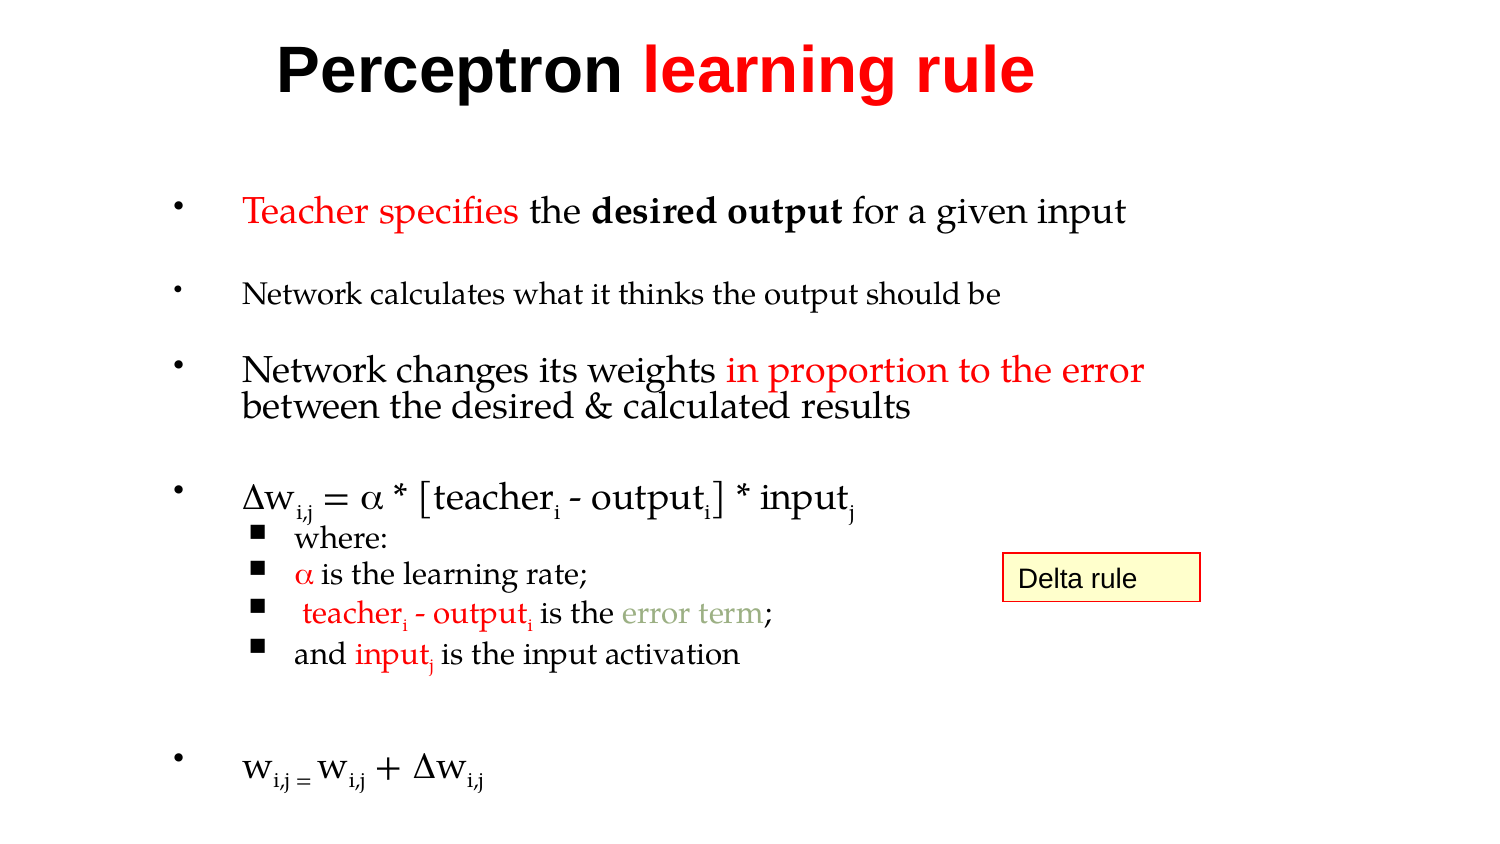

# Perceptron learning rule
Teacher specifies the desired output for a given input

Network calculates what it thinks the output should be

Network changes its weights in proportion to the error between the desired & calculated results

Δwi,j = α * [teacheri - outputi] * inputj
where:
α is the learning rate;
 teacheri - outputi is the error term;
and inputj is the input activation

wi,j = wi,j + Δwi,j
Delta rule